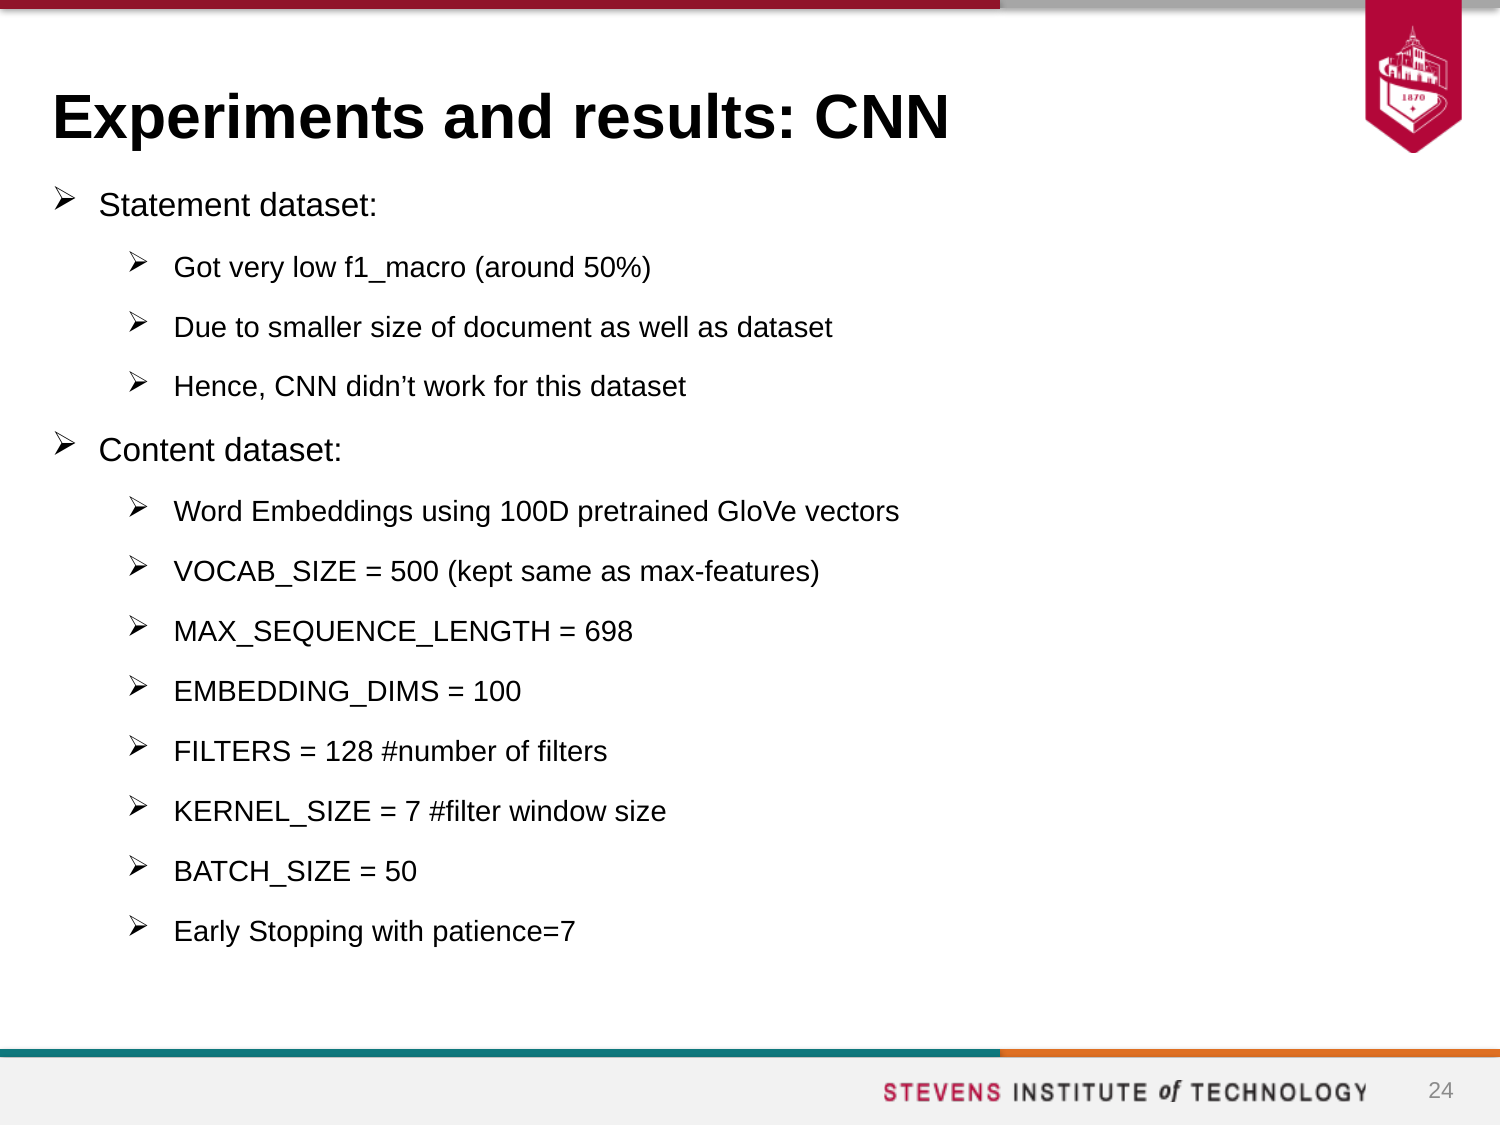

# Experiments and results: CNN
Statement dataset:
Got very low f1_macro (around 50%)
Due to smaller size of document as well as dataset
Hence, CNN didn’t work for this dataset
Content dataset:
Word Embeddings using 100D pretrained GloVe vectors
VOCAB_SIZE = 500 (kept same as max-features)
MAX_SEQUENCE_LENGTH = 698
EMBEDDING_DIMS = 100
FILTERS = 128 #number of filters
KERNEL_SIZE = 7 #filter window size
BATCH_SIZE = 50
Early Stopping with patience=7

24